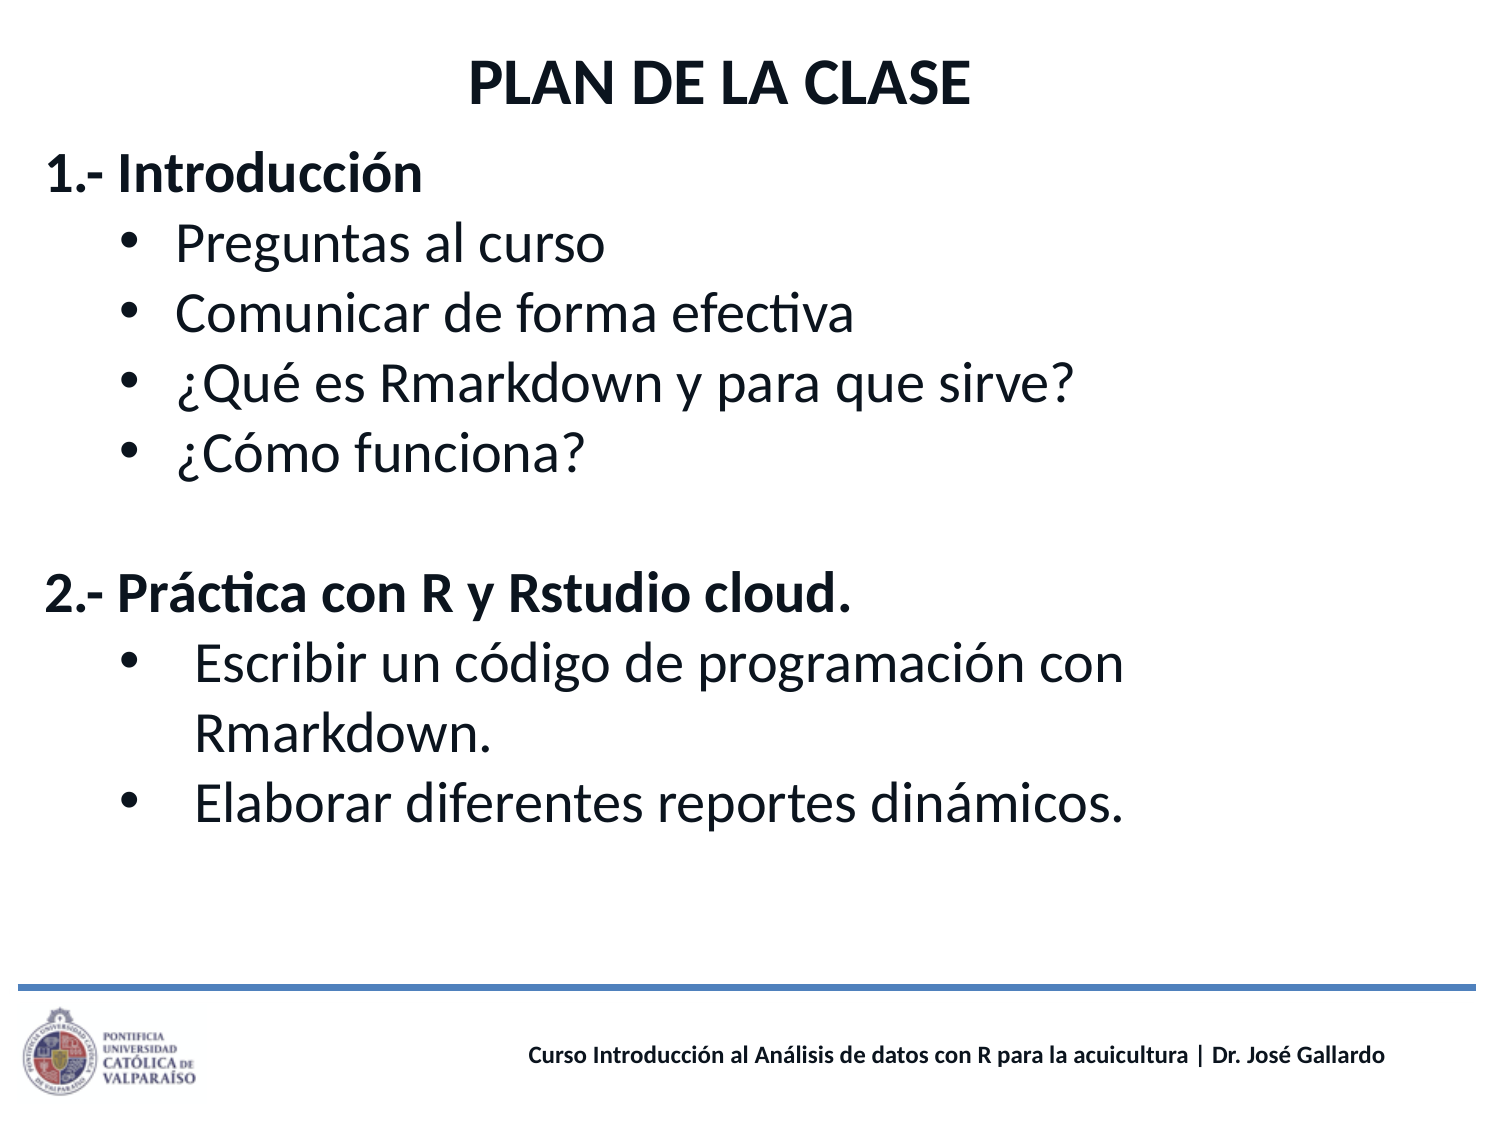

PLAN DE LA CLASE
1.- Introducción
Preguntas al curso
Comunicar de forma efectiva
¿Qué es Rmarkdown y para que sirve?
¿Cómo funciona?

2.- Práctica con R y Rstudio cloud.
Escribir un código de programación con Rmarkdown.
Elaborar diferentes reportes dinámicos.